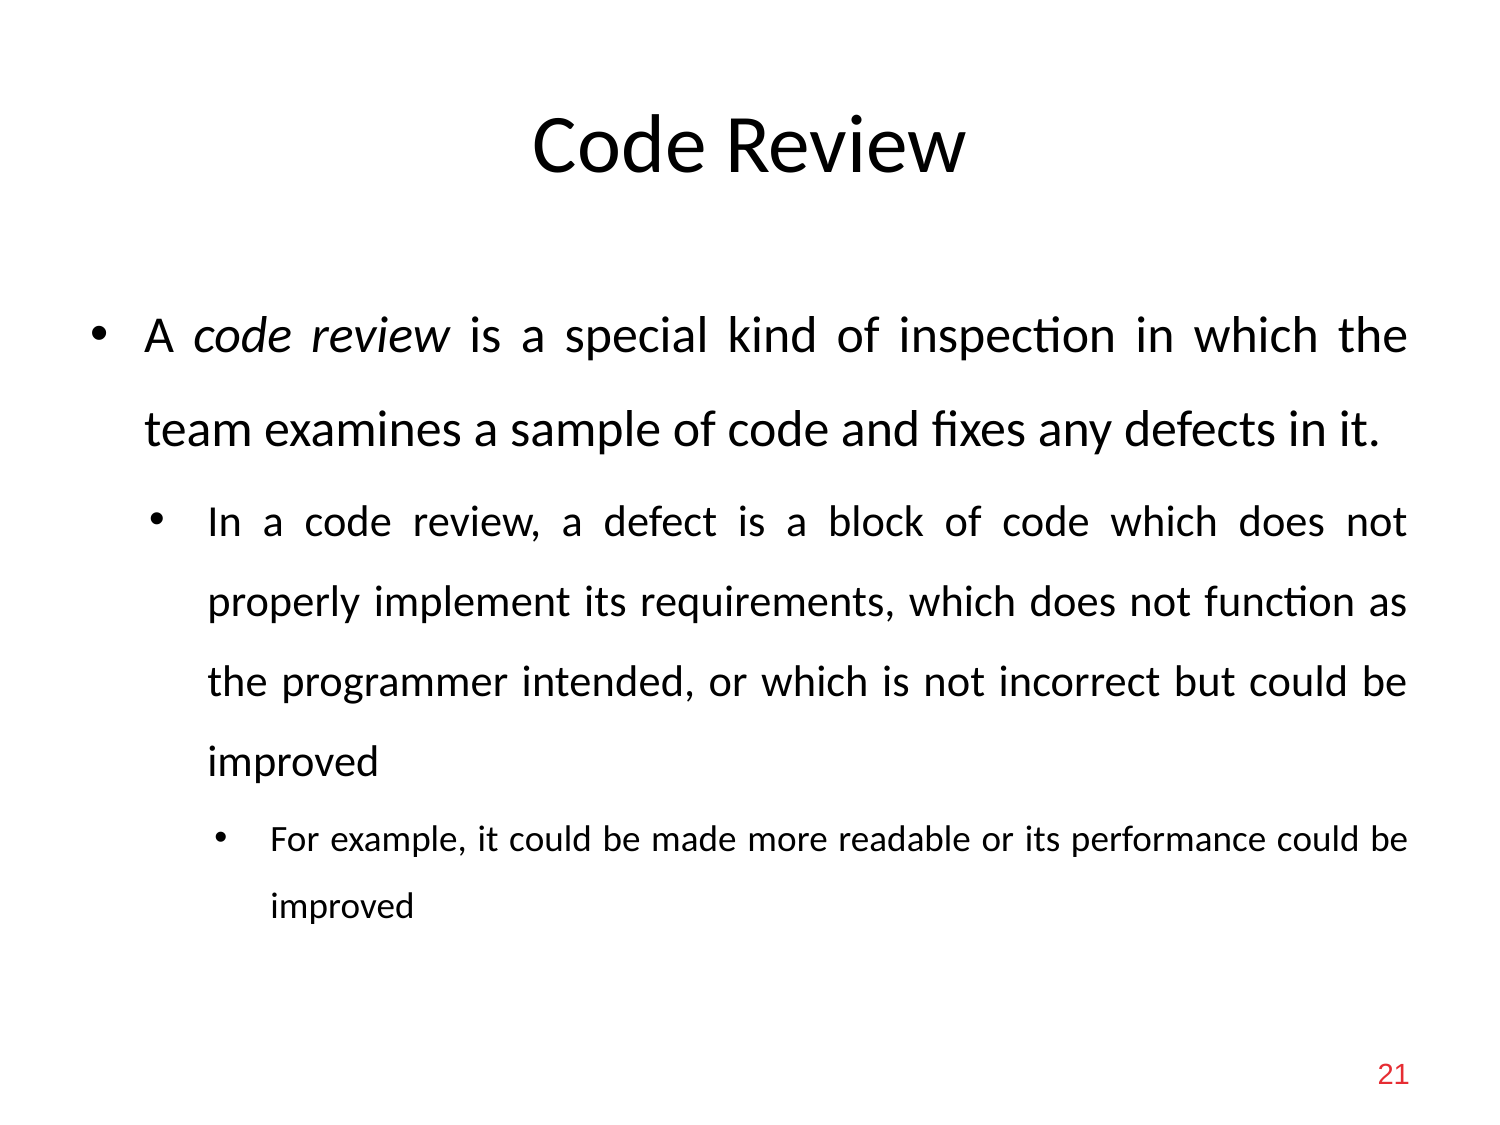

# Code Review
A code review is a special kind of inspection in which the team examines a sample of code and fixes any defects in it.
In a code review, a defect is a block of code which does not properly implement its requirements, which does not function as the programmer intended, or which is not incorrect but could be improved
For example, it could be made more readable or its performance could be improved
21